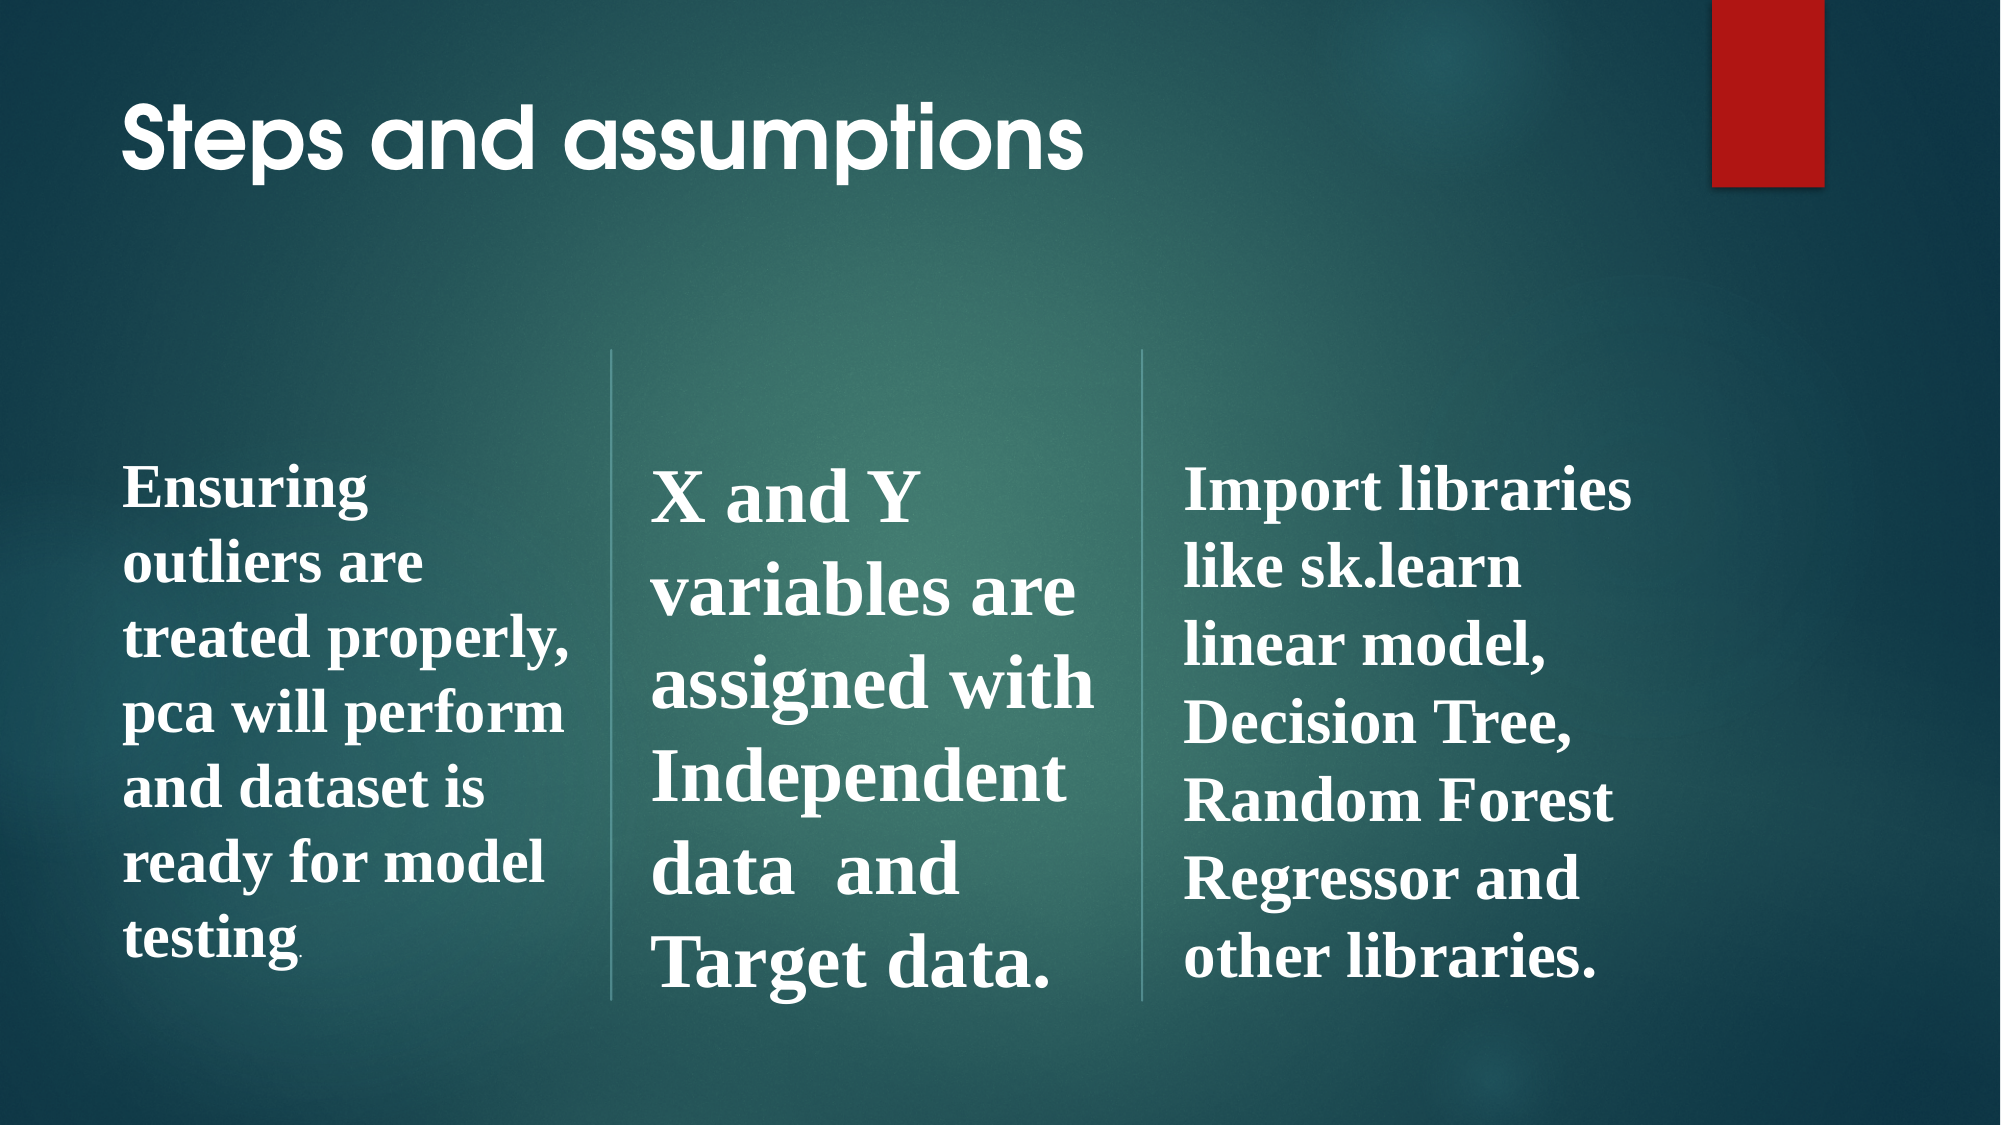

# Steps and assumptions

Ensuring outliers are treated properly, pca will perform and dataset is ready for model testing.

X and Y variables are assigned with Independent data  and Target data.

Import libraries like sk.learn linear model, Decision Tree, Random Forest Regressor and other libraries.